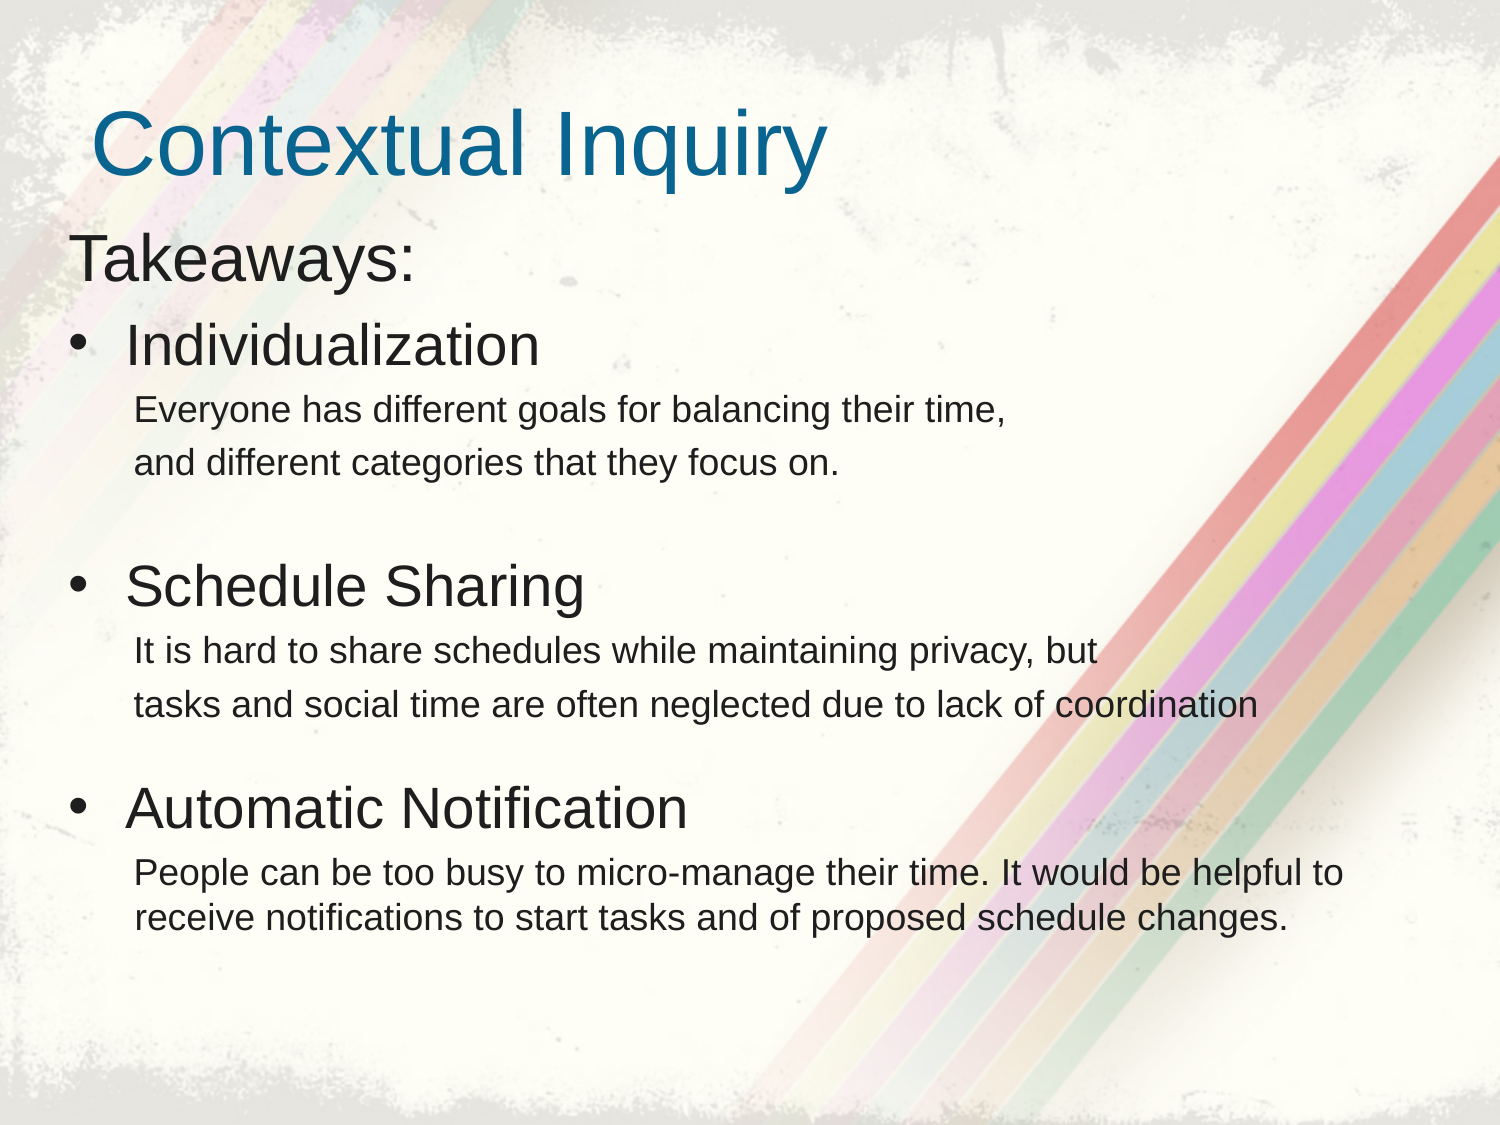

# Contextual Inquiry
Takeaways:
Individualization
Everyone has different goals for balancing their time,
and different categories that they focus on.

Schedule Sharing
It is hard to share schedules while maintaining privacy, but
tasks and social time are often neglected due to lack of coordination

Automatic Notification
People can be too busy to micro-manage their time. It would be helpful to receive notifications to start tasks and of proposed schedule changes.